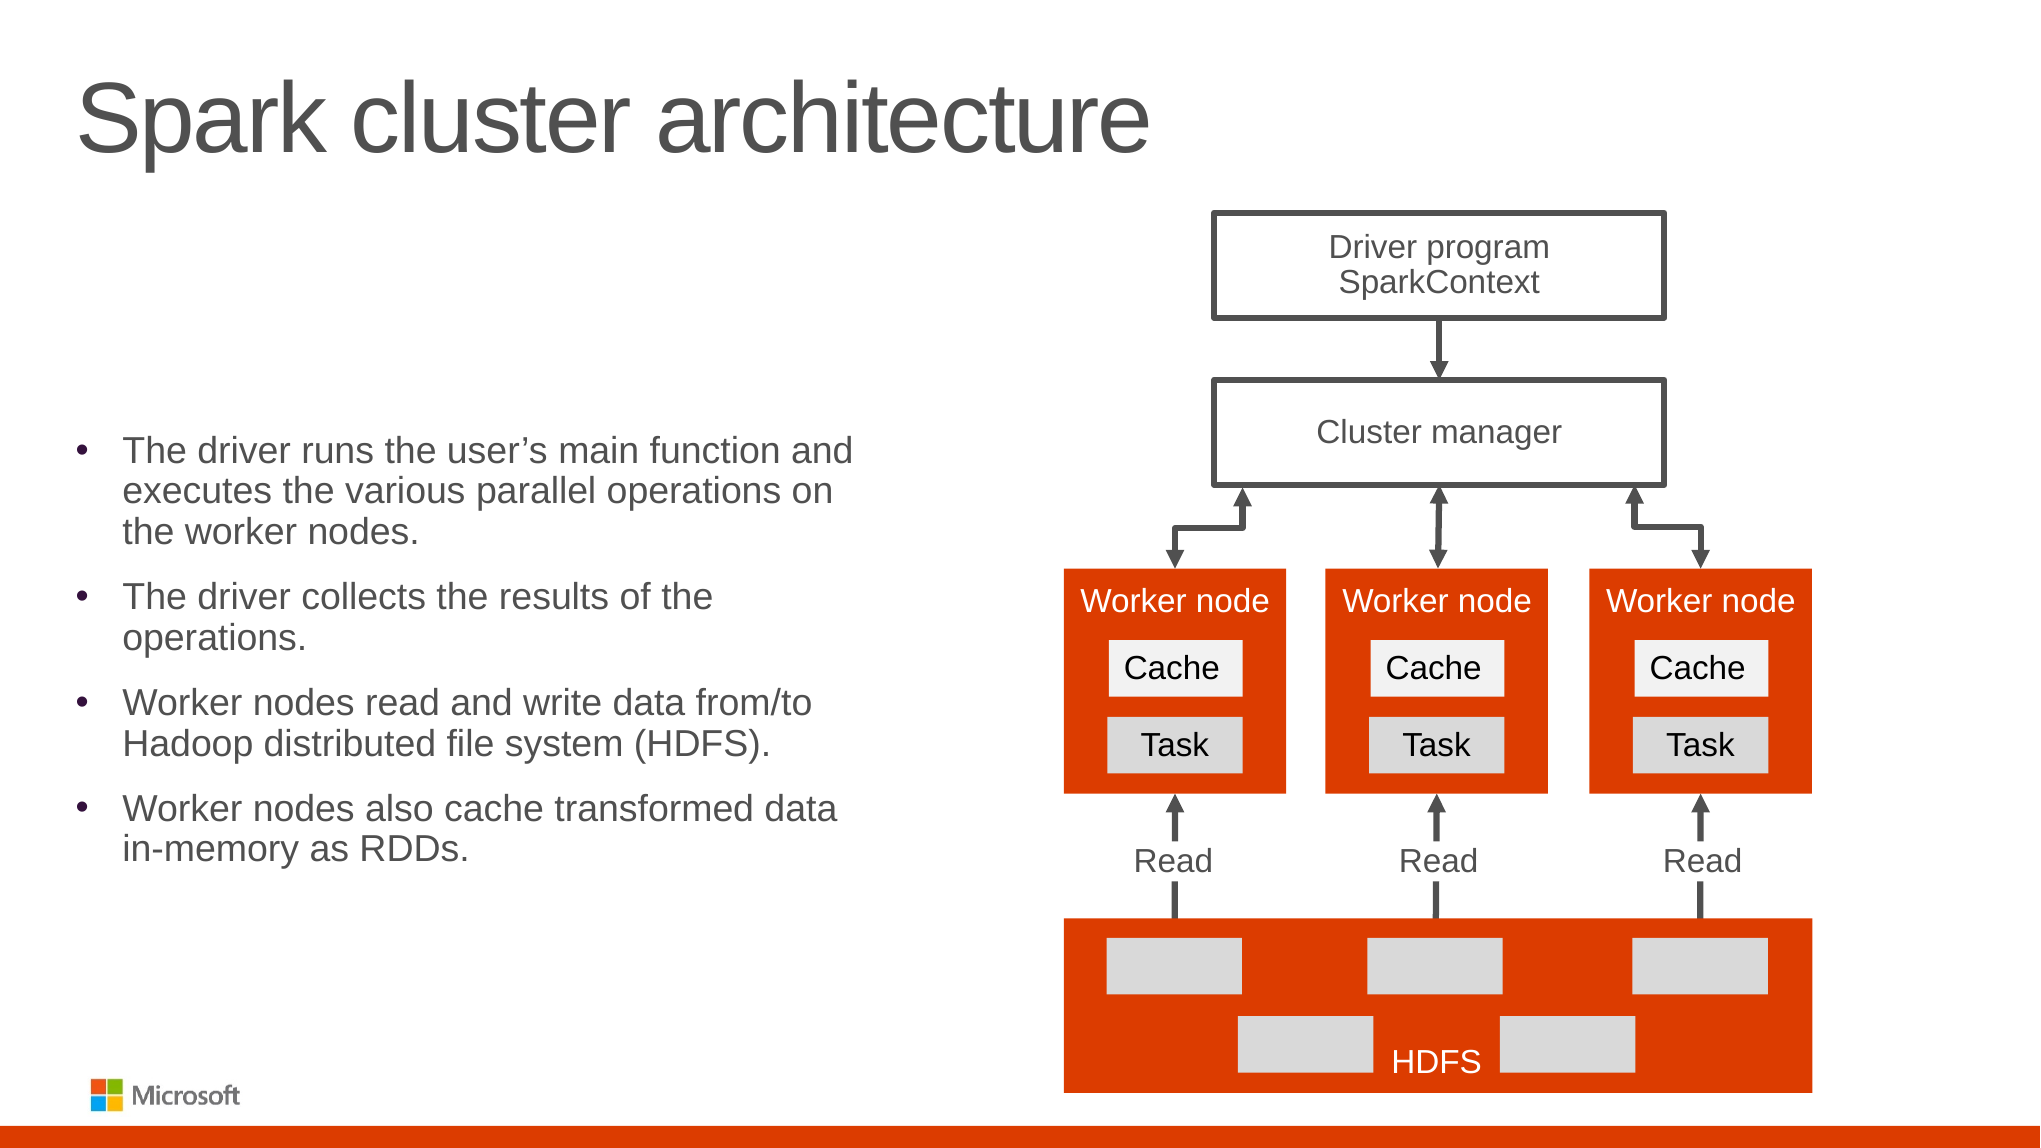

# Spark cluster architecture

Driver program
SparkContext

Cluster manager
The driver runs the user’s main function and executes the various parallel operations on the worker nodes.
The driver collects the results of the operations.
Worker nodes read and write data from/to Hadoop distributed file system (HDFS).
Worker nodes also cache transformed data
in-memory as RDDs.

Worker node
Worker node
Worker node

Cache
Cache
Cache

Task
Task
Task
Worker node
Read
Read
Read

HDFS